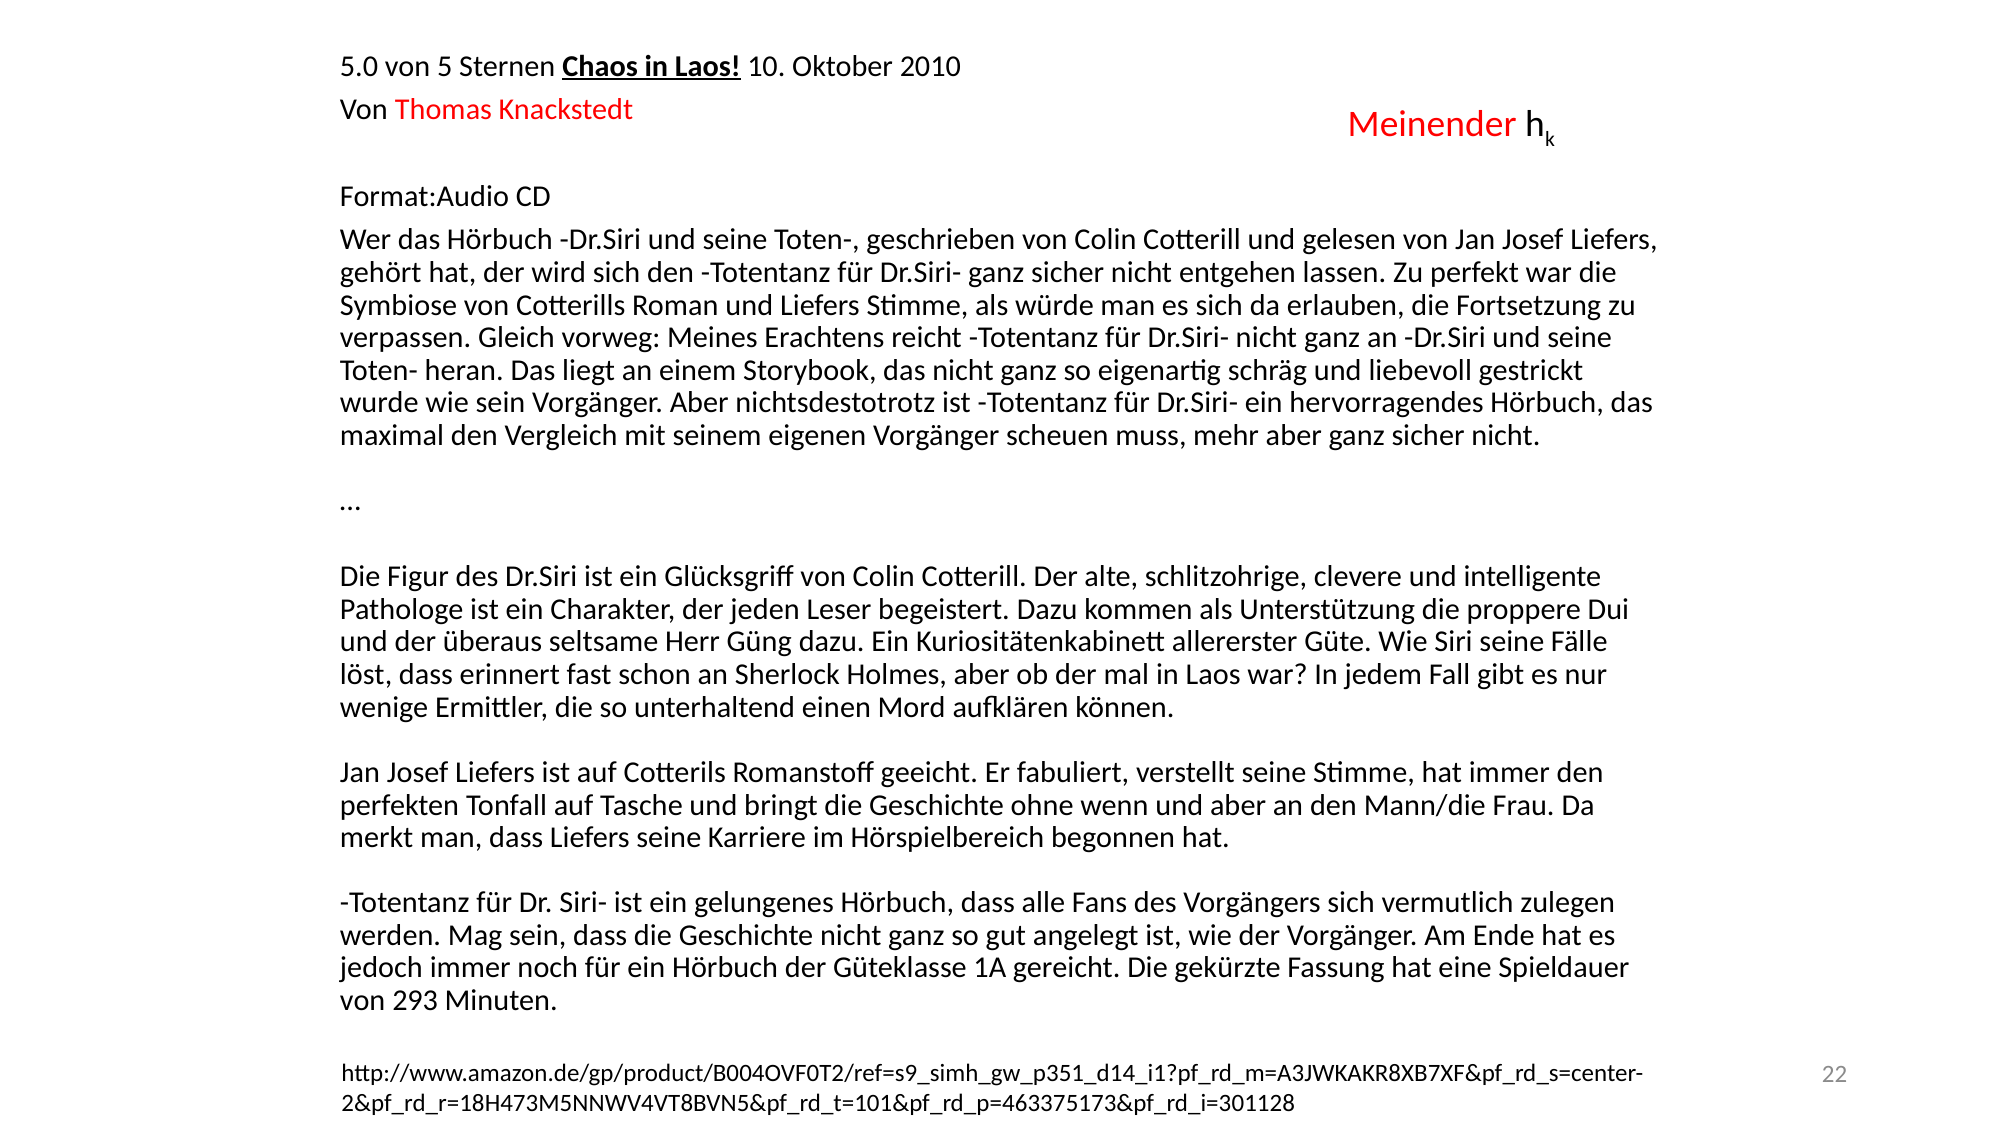

5.0 von 5 Sternen Chaos in Laos! 10. Oktober 2010
Von Thomas Knackstedt

Format:Audio CD
Wer das Hörbuch -Dr.Siri und seine Toten-, geschrieben von Colin Cotterill und gelesen von Jan Josef Liefers, gehört hat, der wird sich den -Totentanz für Dr.Siri- ganz sicher nicht entgehen lassen. Zu perfekt war die Symbiose von Cotterills Roman und Liefers Stimme, als würde man es sich da erlauben, die Fortsetzung zu verpassen. Gleich vorweg: Meines Erachtens reicht -Totentanz für Dr.Siri- nicht ganz an -Dr.Siri und seine Toten- heran. Das liegt an einem Storybook, das nicht ganz so eigenartig schräg und liebevoll gestrickt wurde wie sein Vorgänger. Aber nichtsdestotrotz ist -Totentanz für Dr.Siri- ein hervorragendes Hörbuch, das maximal den Vergleich mit seinem eigenen Vorgänger scheuen muss, mehr aber ganz sicher nicht.
…
Die Figur des Dr.Siri ist ein Glücksgriff von Colin Cotterill. Der alte, schlitzohrige, clevere und intelligente Pathologe ist ein Charakter, der jeden Leser begeistert. Dazu kommen als Unterstützung die proppere Dui und der überaus seltsame Herr Güng dazu. Ein Kuriositätenkabinett allererster Güte. Wie Siri seine Fälle löst, dass erinnert fast schon an Sherlock Holmes, aber ob der mal in Laos war? In jedem Fall gibt es nur wenige Ermittler, die so unterhaltend einen Mord aufklären können.
Jan Josef Liefers ist auf Cotterils Romanstoff geeicht. Er fabuliert, verstellt seine Stimme, hat immer den perfekten Tonfall auf Tasche und bringt die Geschichte ohne wenn und aber an den Mann/die Frau. Da merkt man, dass Liefers seine Karriere im Hörspielbereich begonnen hat.
-Totentanz für Dr. Siri- ist ein gelungenes Hörbuch, dass alle Fans des Vorgängers sich vermutlich zulegen werden. Mag sein, dass die Geschichte nicht ganz so gut angelegt ist, wie der Vorgänger. Am Ende hat es jedoch immer noch für ein Hörbuch der Güteklasse 1A gereicht. Die gekürzte Fassung hat eine Spieldauer von 293 Minuten.

Meinender hk
22
http://www.amazon.de/gp/product/B004OVF0T2/ref=s9_simh_gw_p351_d14_i1?pf_rd_m=A3JWKAKR8XB7XF&pf_rd_s=center-2&pf_rd_r=18H473M5NNWV4VT8BVN5&pf_rd_t=101&pf_rd_p=463375173&pf_rd_i=301128